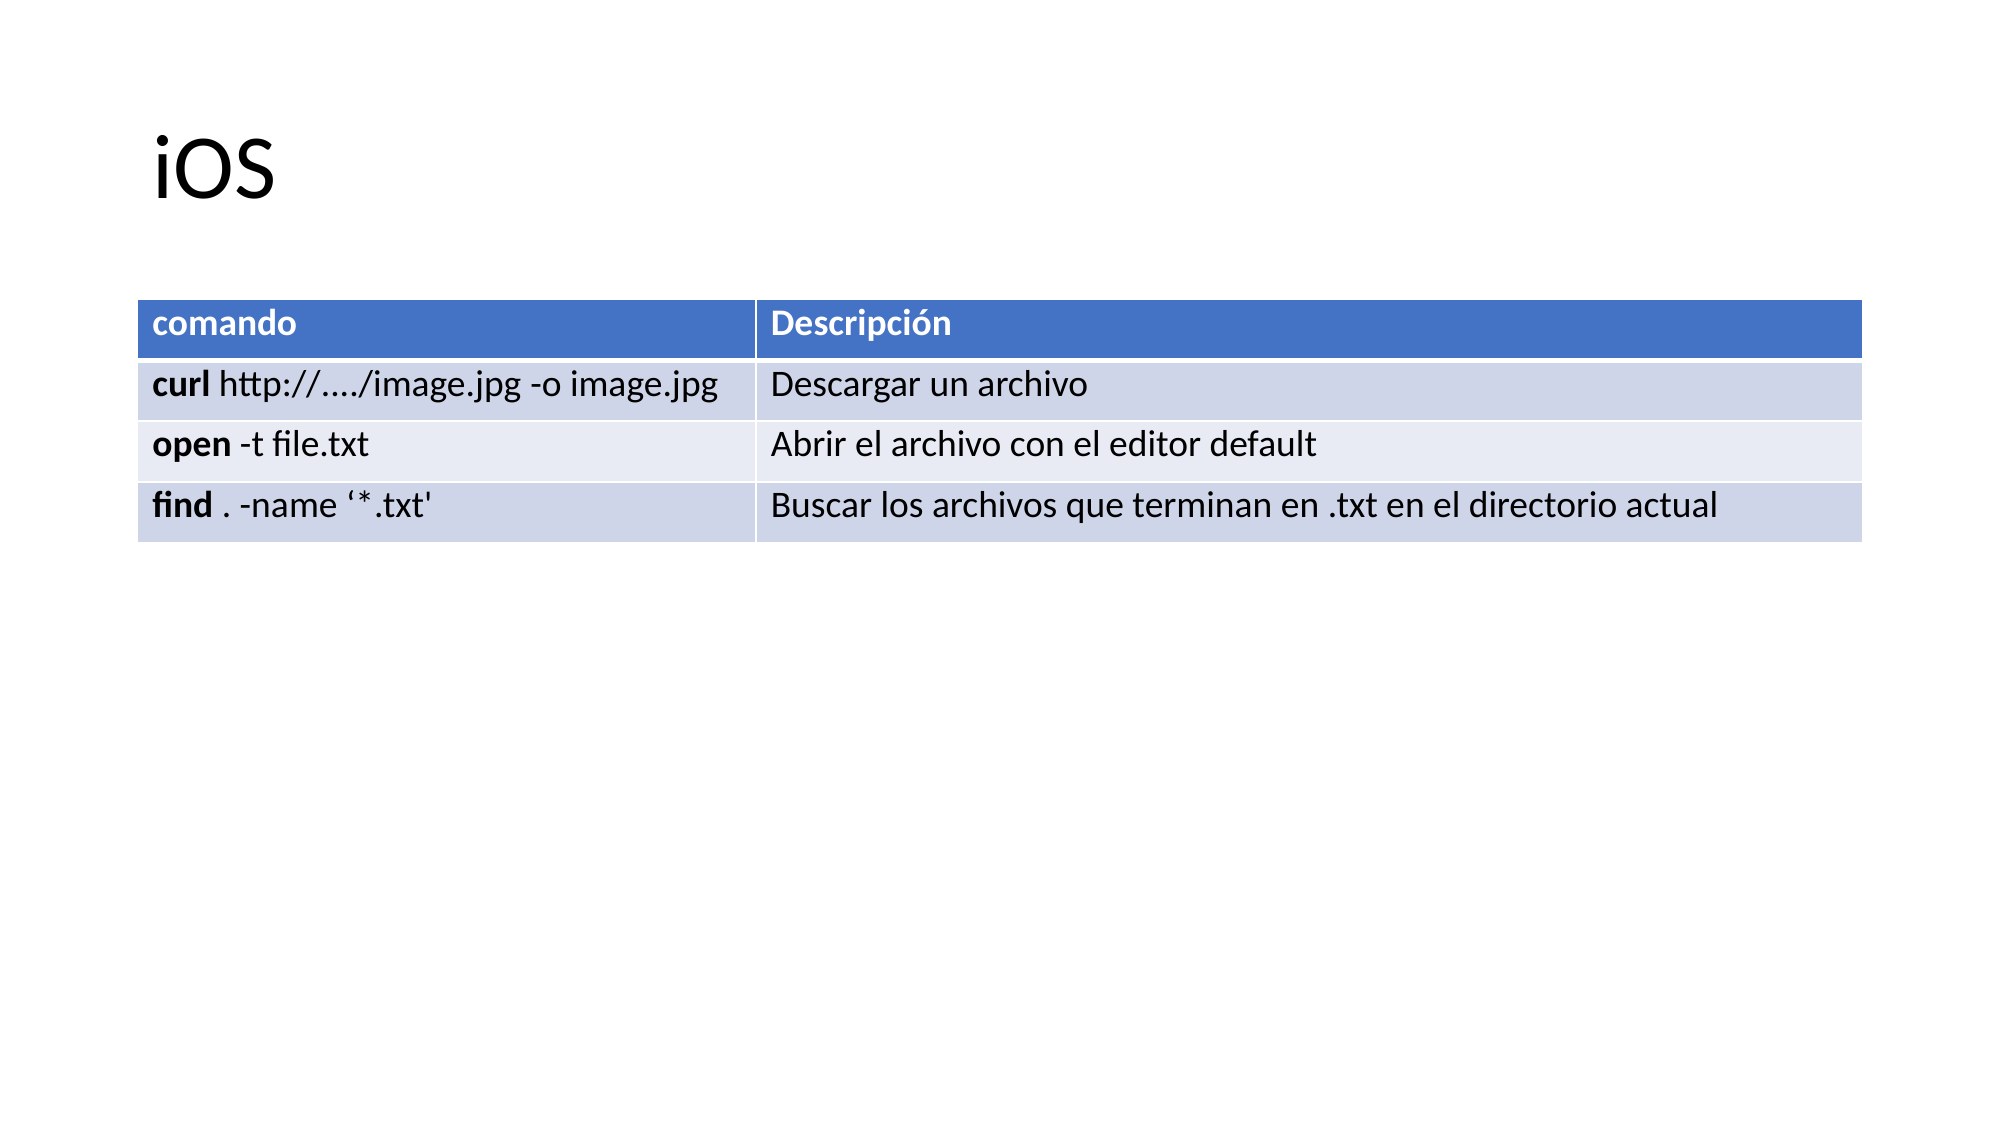

# iOS
| comando | Descripción |
| --- | --- |
| curl http://..../image.jpg -o image.jpg | Descargar un archivo |
| open -t file.txt | Abrir el archivo con el editor default |
| find . -name ‘\*.txt' | Buscar los archivos que terminan en .txt en el directorio actual |